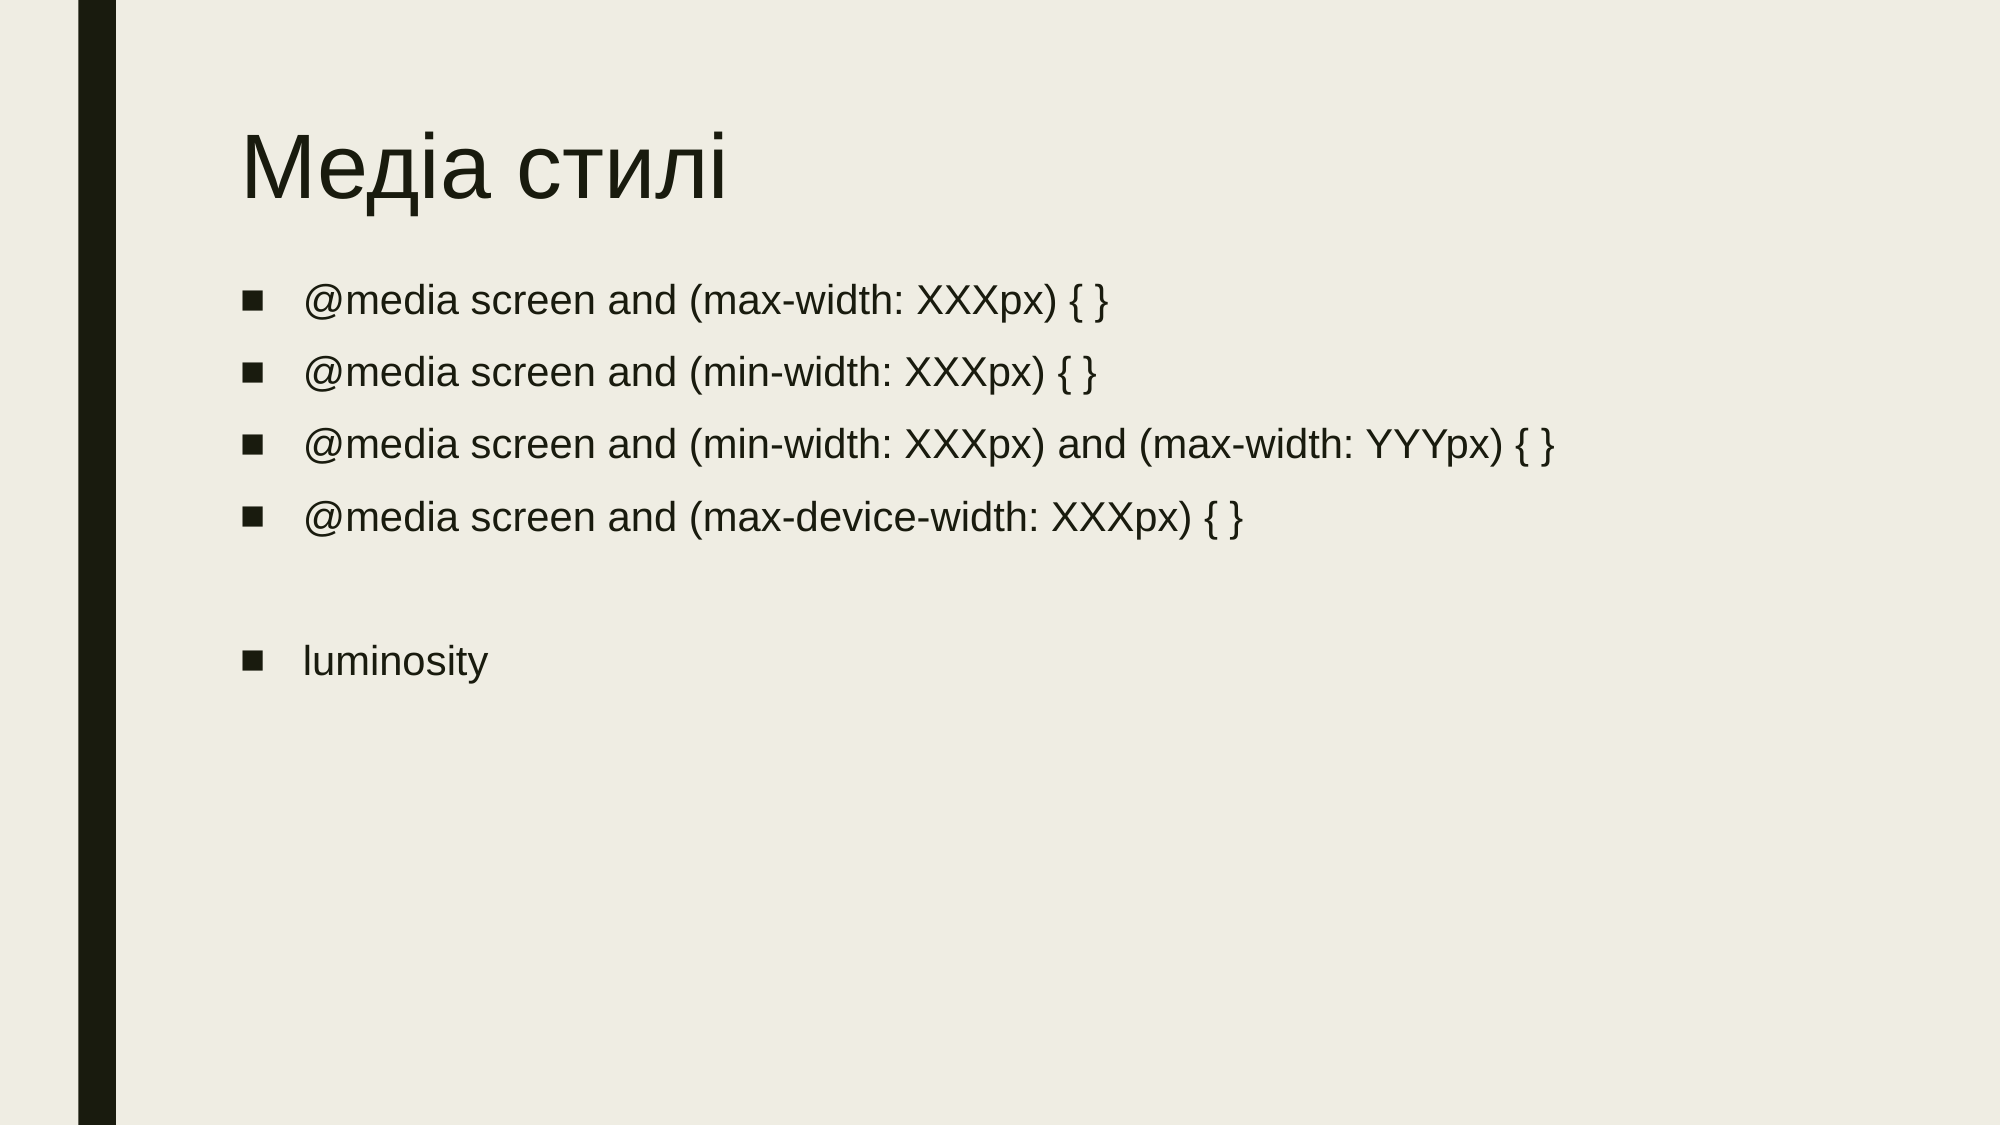

# Медіа стилі
@media screen and (max-width: XXXpx) { }
@media screen and (min-width: XXXpx) { }
@media screen and (min-width: XXXpx) and (max-width: YYYpx) { }
@media screen and (max-device-width: XXXpx) { }

luminosity